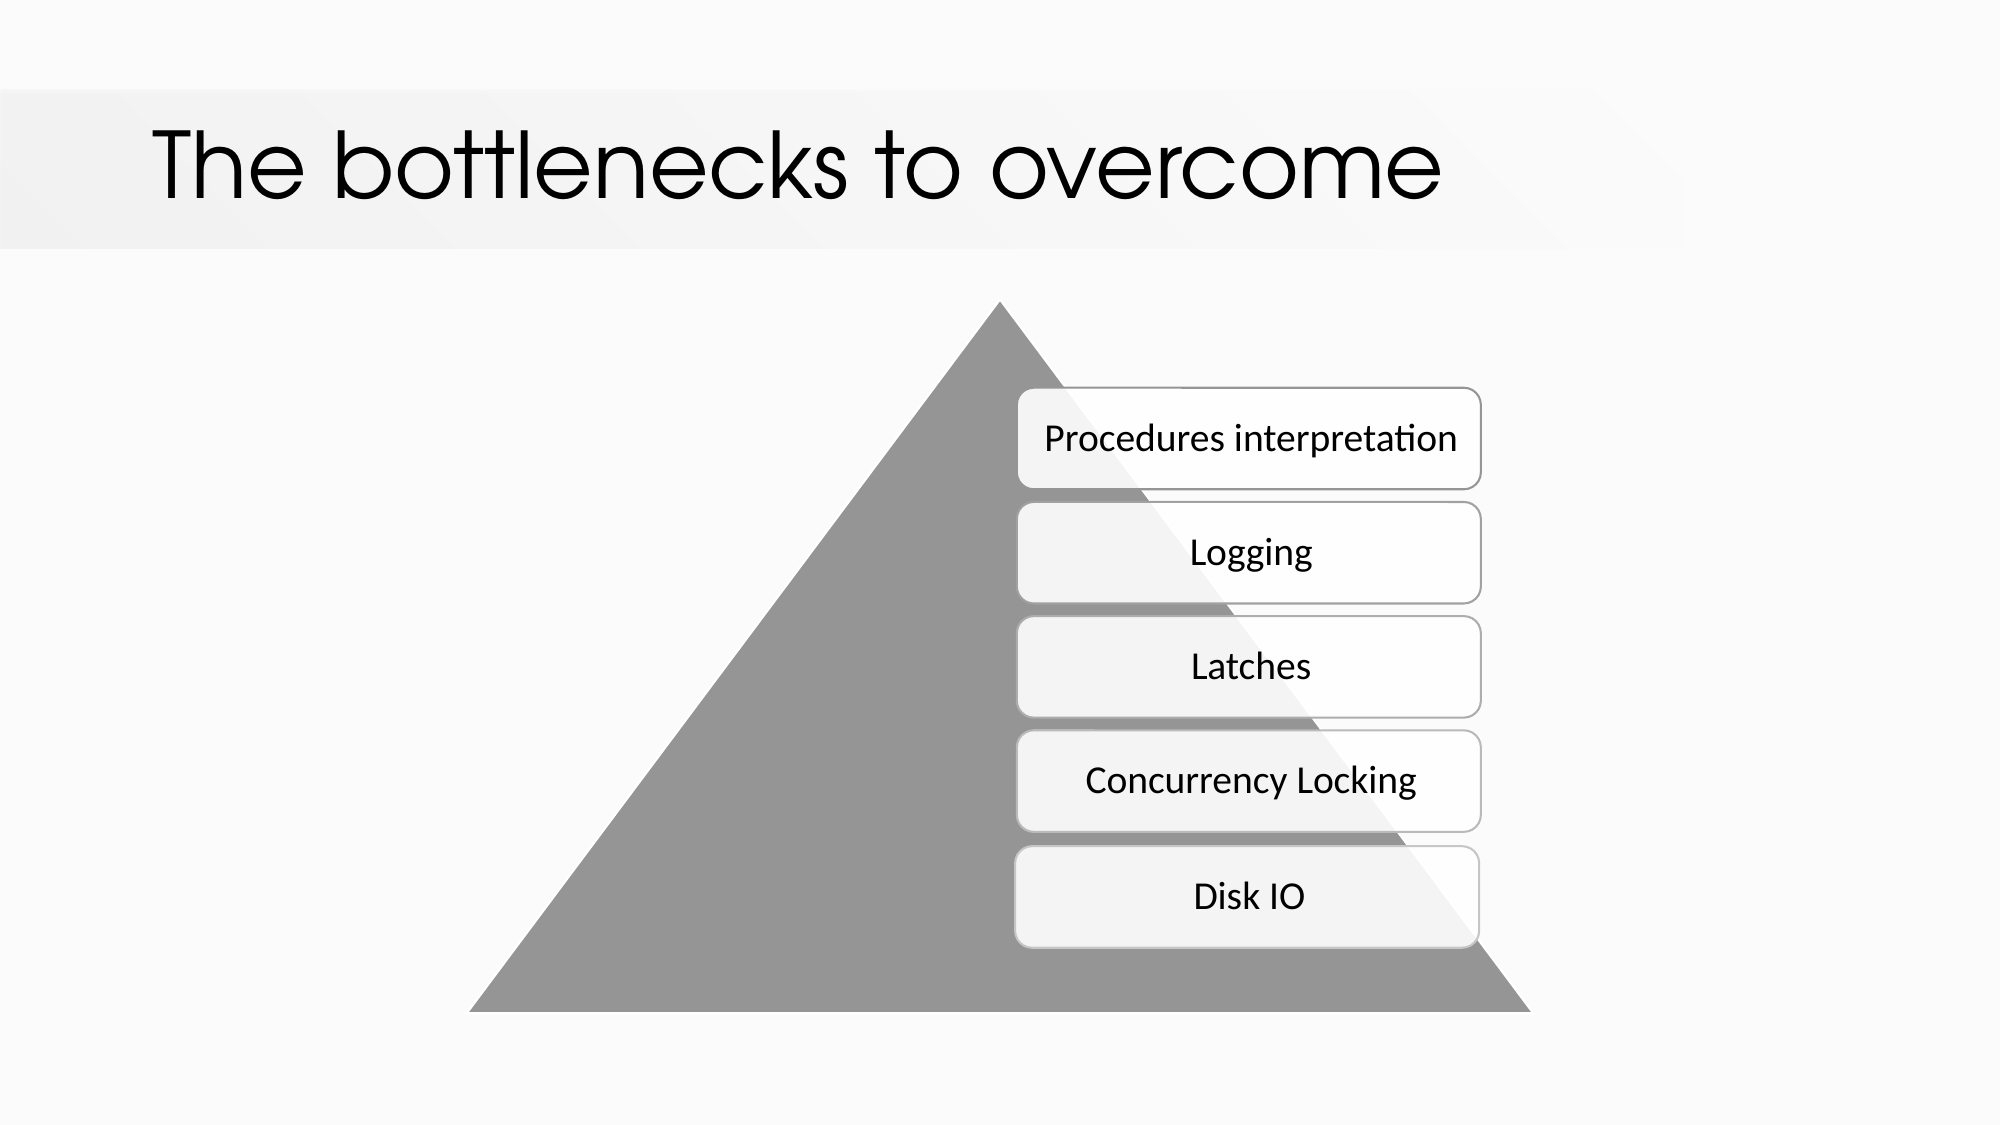

# The bottlenecks to overcome
Procedures interpretation
Logging
Latches
Concurrency Locking
Disk IO